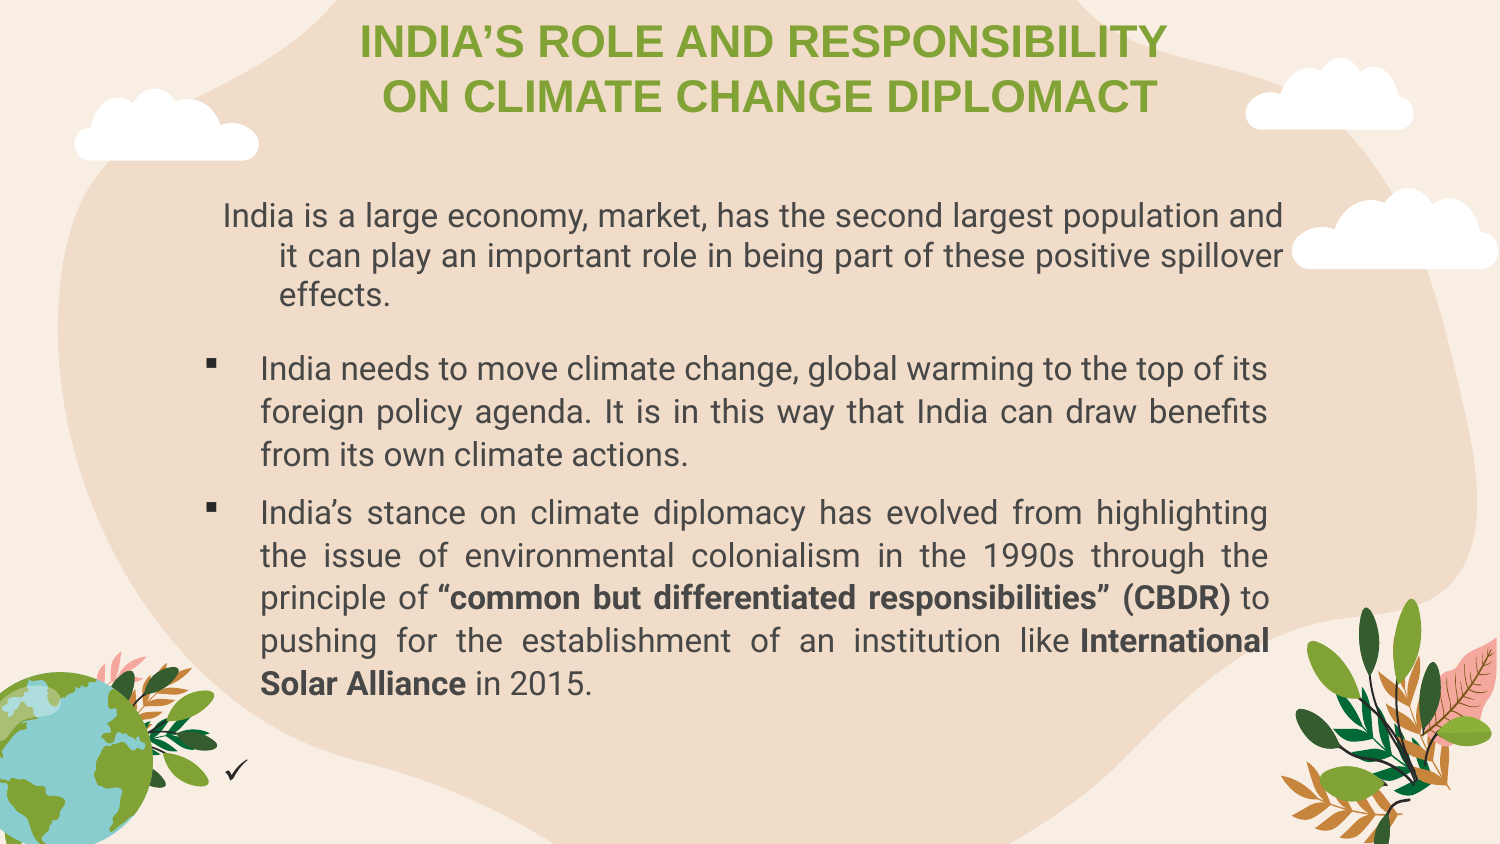

# INDIA’S ROLE AND RESPONSIBILITY  ON CLIMATE CHANGE DIPLOMACT

India is a large economy, market, has the second largest population and it can play an important role in being part of these positive spillover effects.
India needs to move climate change, global warming to the top of its foreign policy agenda. It is in this way that India can draw benefits from its own climate actions.
India’s stance on climate diplomacy has evolved from highlighting the issue of environmental colonialism in the 1990s through the principle of “common but differentiated responsibilities” (CBDR) to pushing for the establishment of an institution like International Solar Alliance in 2015.